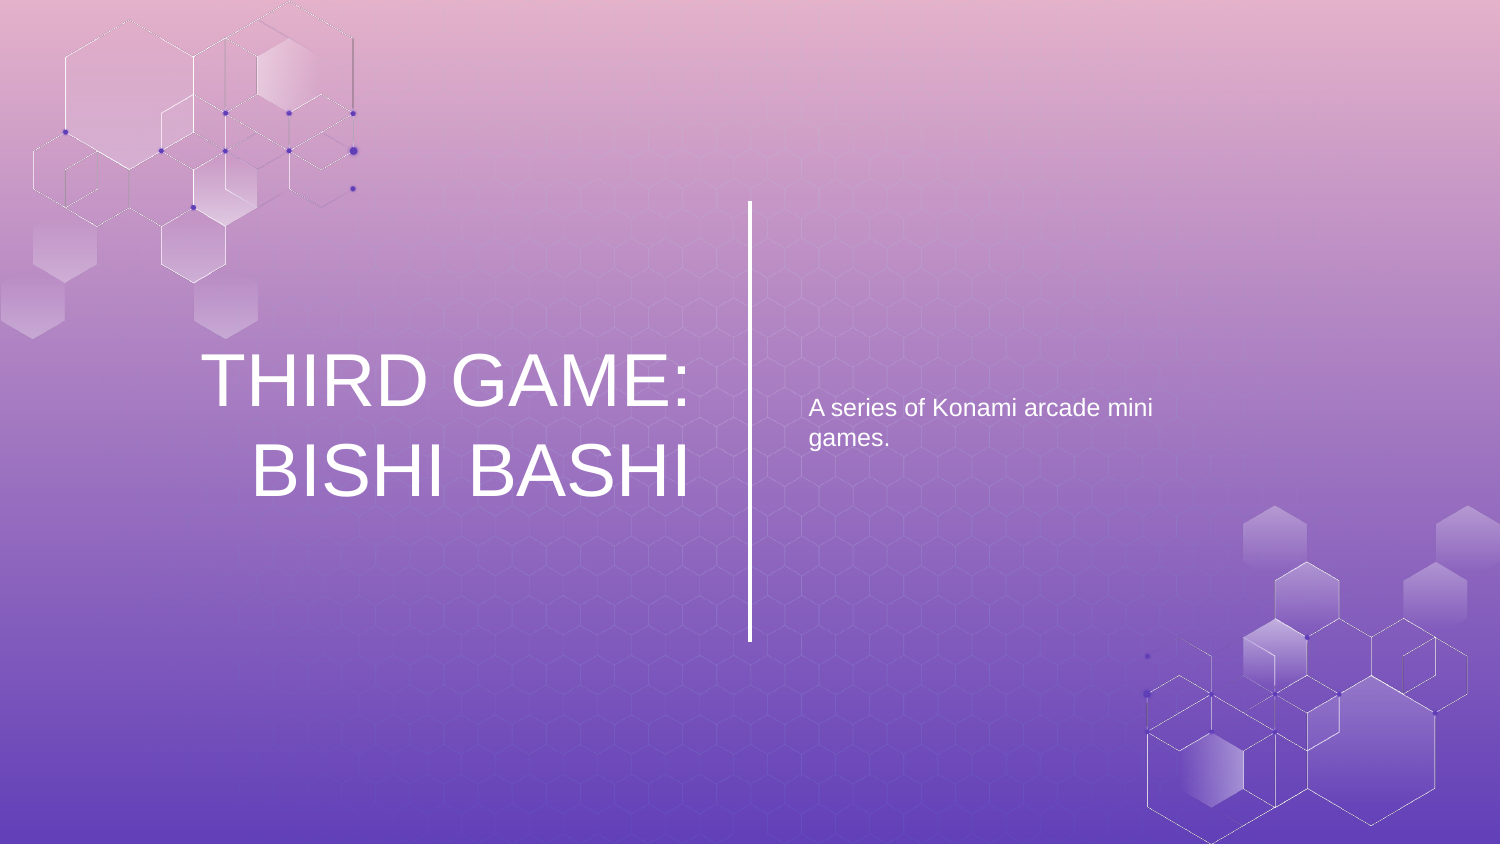

A series of Konami arcade mini games.
# THIRD GAME: BISHI BASHI